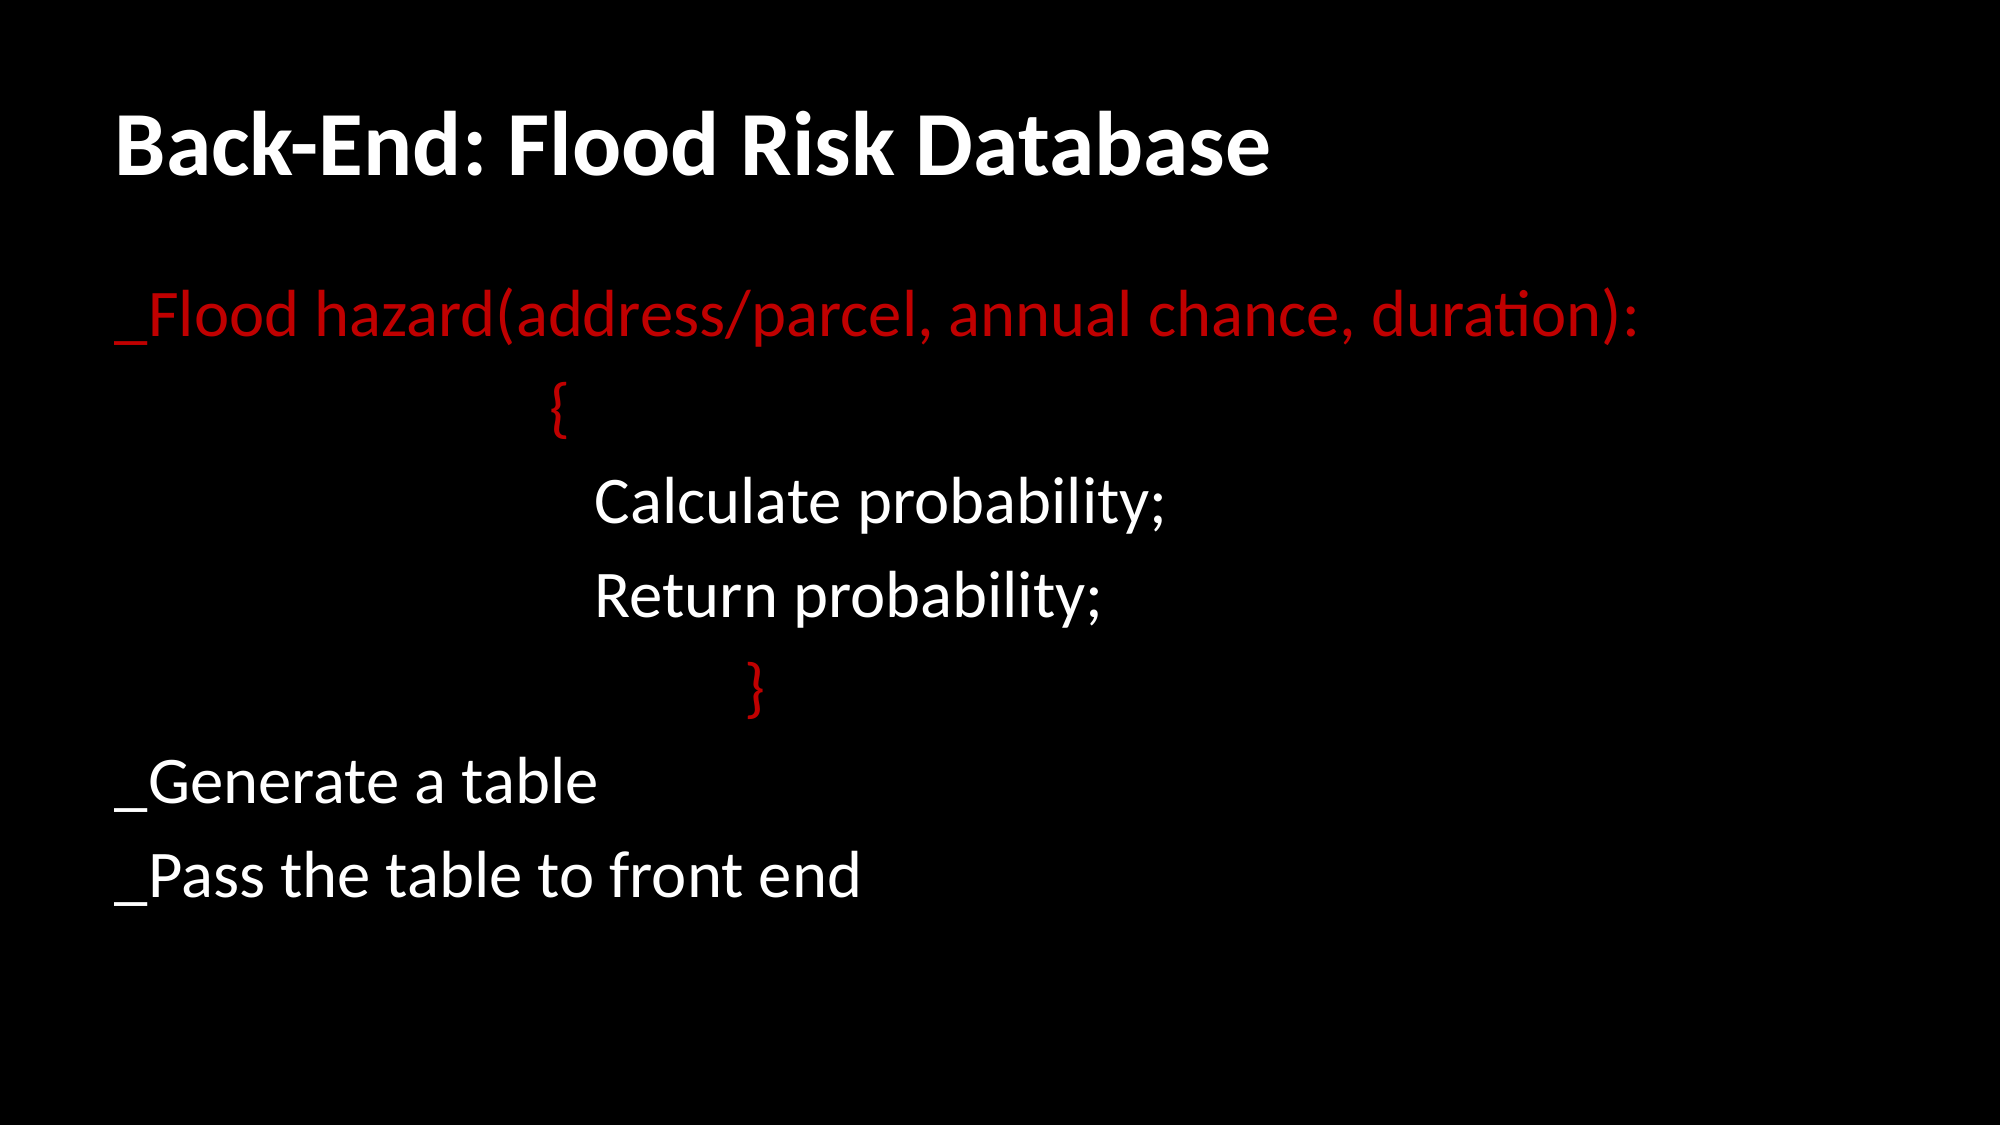

# Back-End: Flood Risk Database
_Flood hazard(address/parcel, annual chance, duration):
                             {
                                Calculate probability;
                                Return probability;
                                          }
_Generate a table
_Pass the table to front end